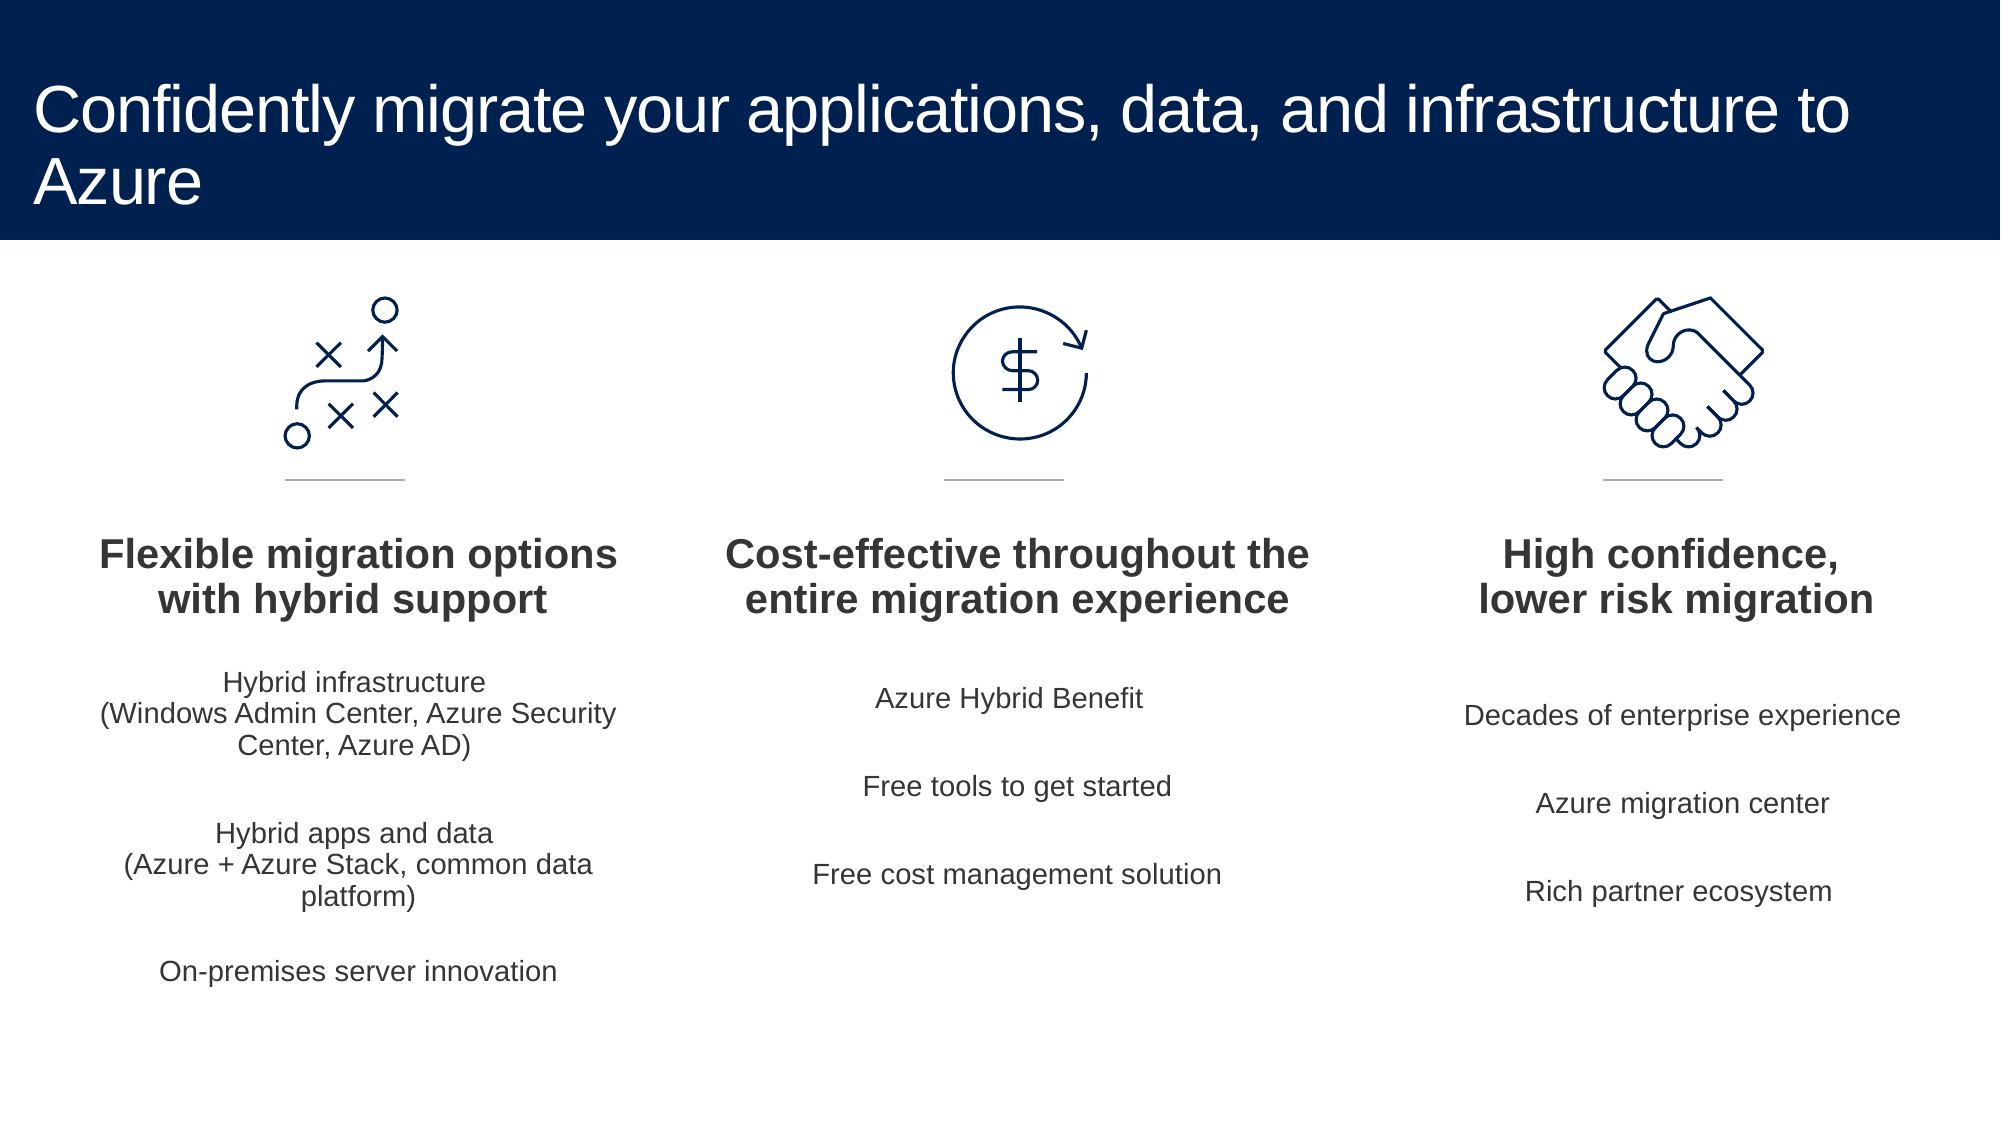

# Confidently migrate your applications, data, and infrastructure to Azure

Flexible migration options
with hybrid support
Cost-effective throughout the entire migration experience
High confidence,
lower risk migration
Hybrid infrastructure
(Windows Admin Center, Azure Security Center, Azure AD)

Hybrid apps and data
(Azure + Azure Stack, common data platform)

On-premises server innovation
Azure Hybrid Benefit

Free tools to get started

Free cost management solution

Decades of enterprise experience

Azure migration center

Rich partner ecosystem